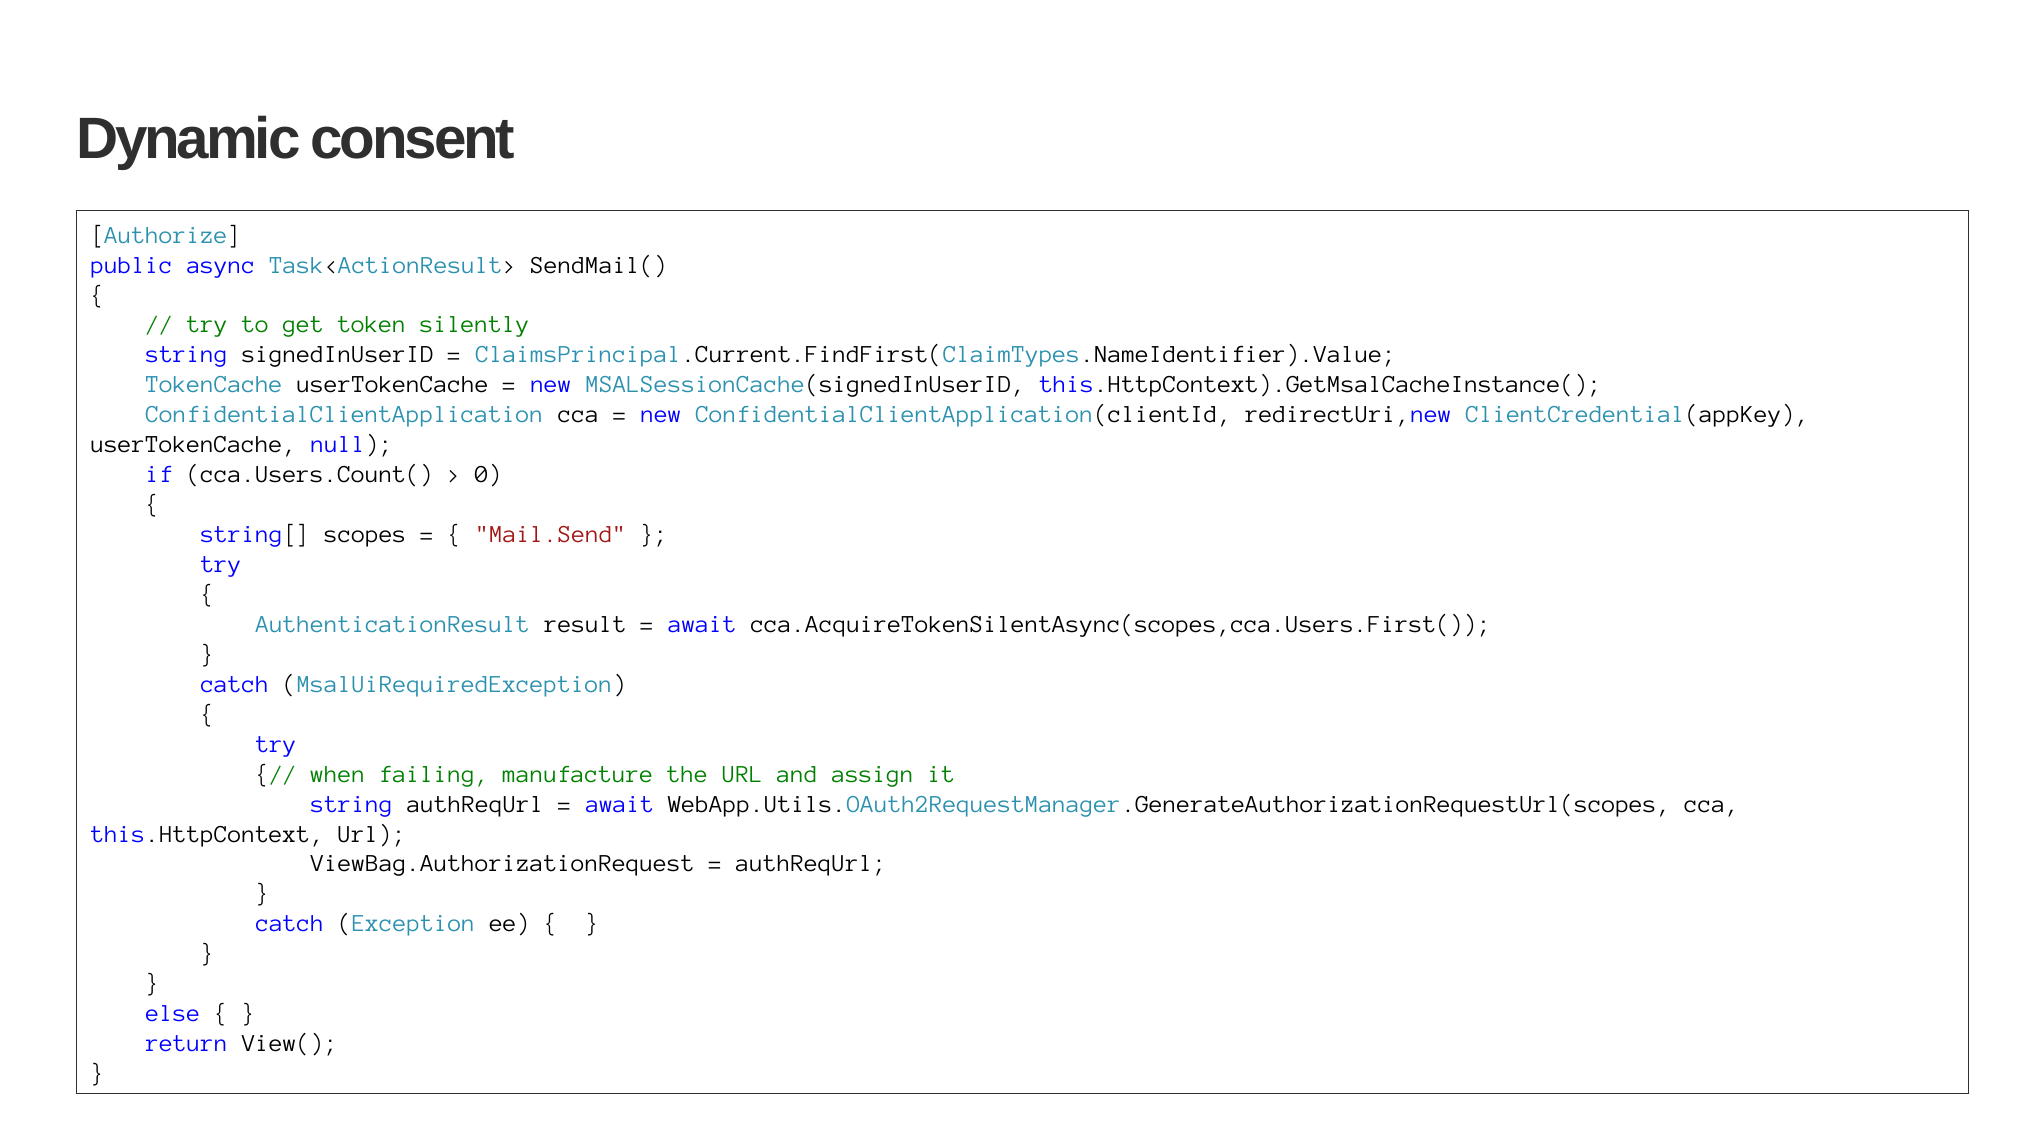

# Dynamic consent
[Authorize]
public async Task<ActionResult> SendMail()
{
    // try to get token silently
    string signedInUserID = ClaimsPrincipal.Current.FindFirst(ClaimTypes.NameIdentifier).Value;
    TokenCache userTokenCache = new MSALSessionCache(signedInUserID, this.HttpContext).GetMsalCacheInstance();
    ConfidentialClientApplication cca = new ConfidentialClientApplication(clientId, redirectUri,new ClientCredential(appKey), userTokenCache, null);
    if (cca.Users.Count() > 0)
    {
        string[] scopes = { "Mail.Send" };
        try
        {
            AuthenticationResult result = await cca.AcquireTokenSilentAsync(scopes,cca.Users.First());
        }
        catch (MsalUiRequiredException)
        {
            try
            {// when failing, manufacture the URL and assign it
                string authReqUrl = await WebApp.Utils.OAuth2RequestManager.GenerateAuthorizationRequestUrl(scopes, cca, this.HttpContext, Url);
                ViewBag.AuthorizationRequest = authReqUrl;
            }
            catch (Exception ee) {  }
        }
    }
    else { }
    return View();
}